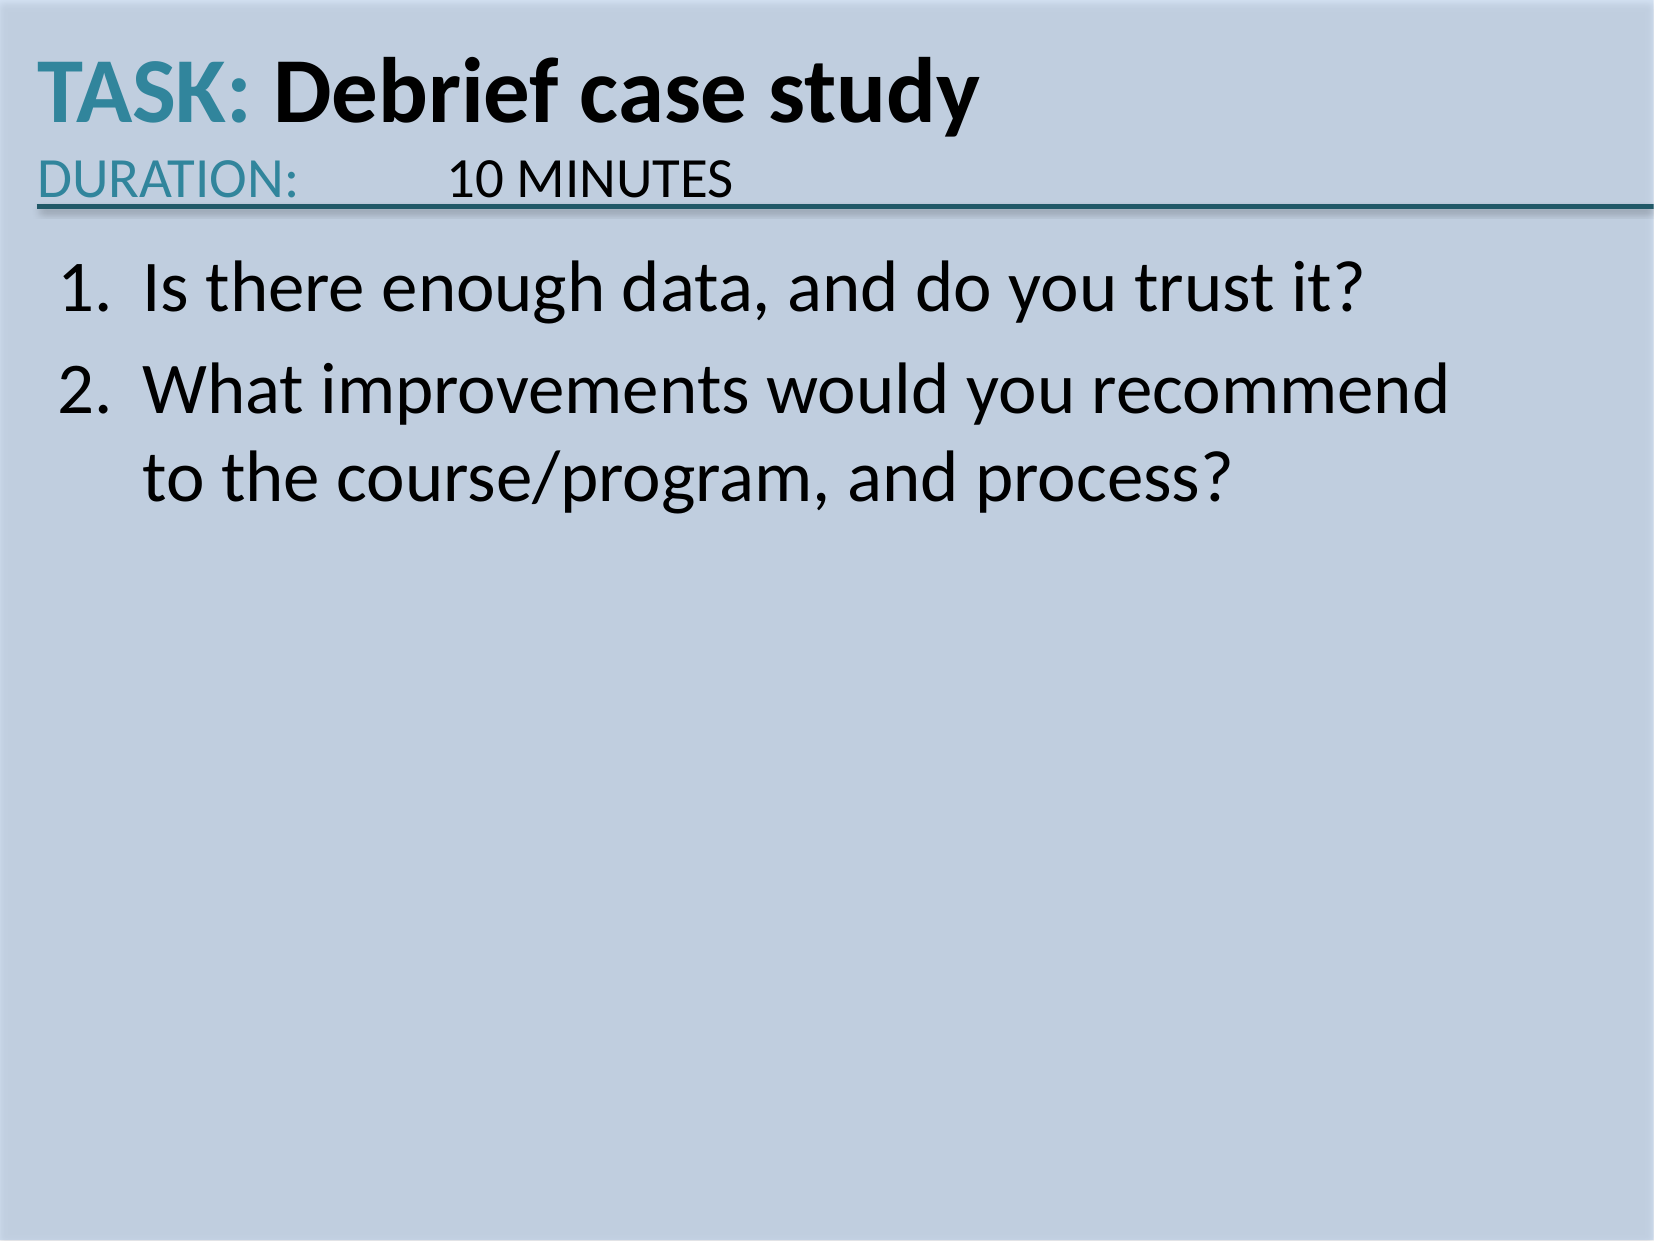

# TASK: Debrief case study DURATION: 	10 MINUTES
Is there enough data, and do you trust it?
What improvements would you recommend to the course/program, and process?